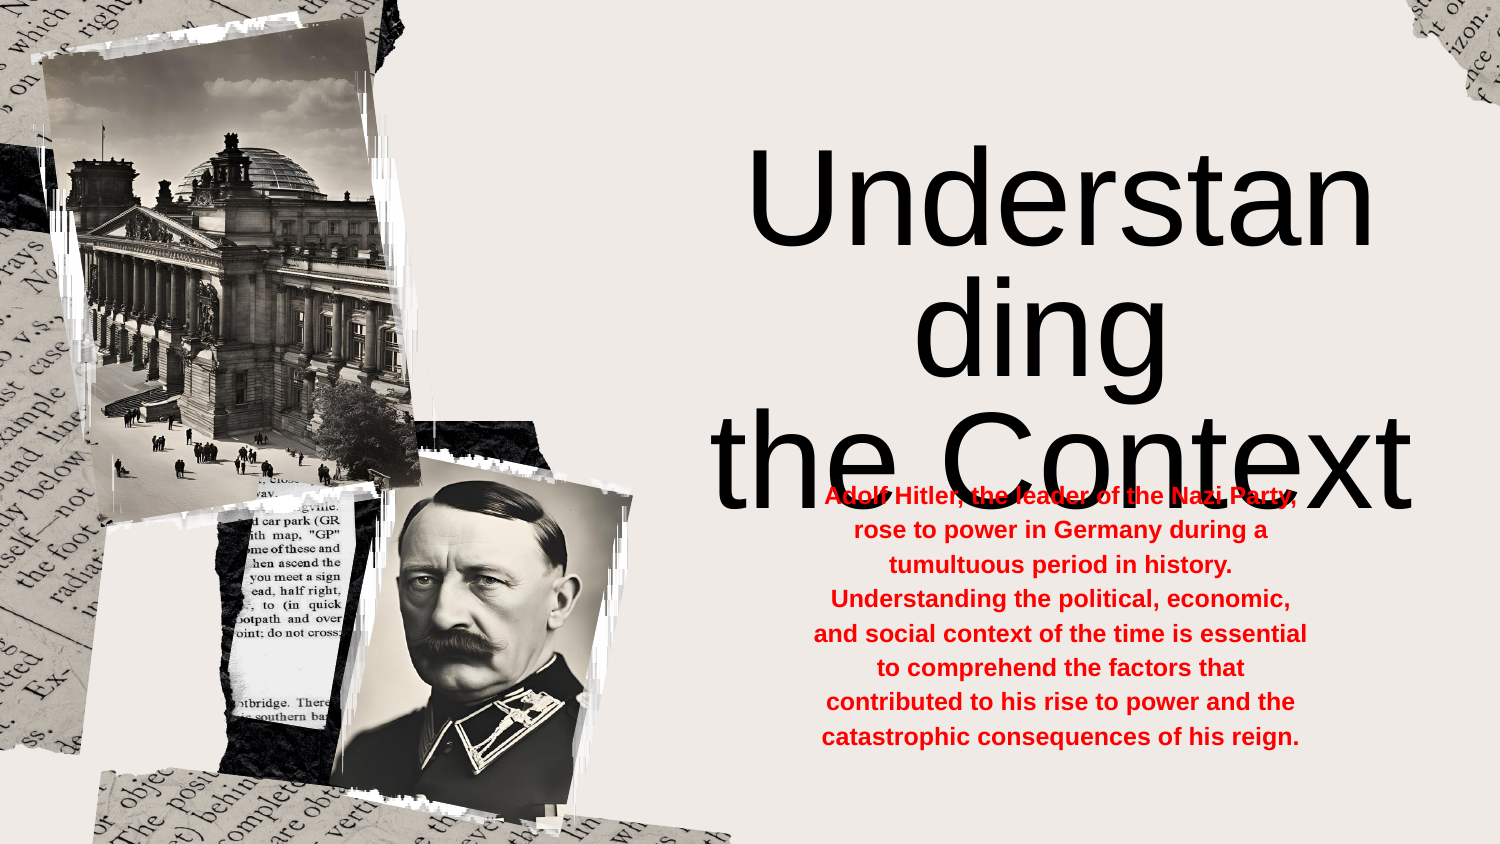

Understanding
the Context

Adolf Hitler, the leader of the Nazi Party, rose to power in Germany during a tumultuous period in history. Understanding the political, economic, and social context of the time is essential to comprehend the factors that contributed to his rise to power and the catastrophic consequences of his reign.